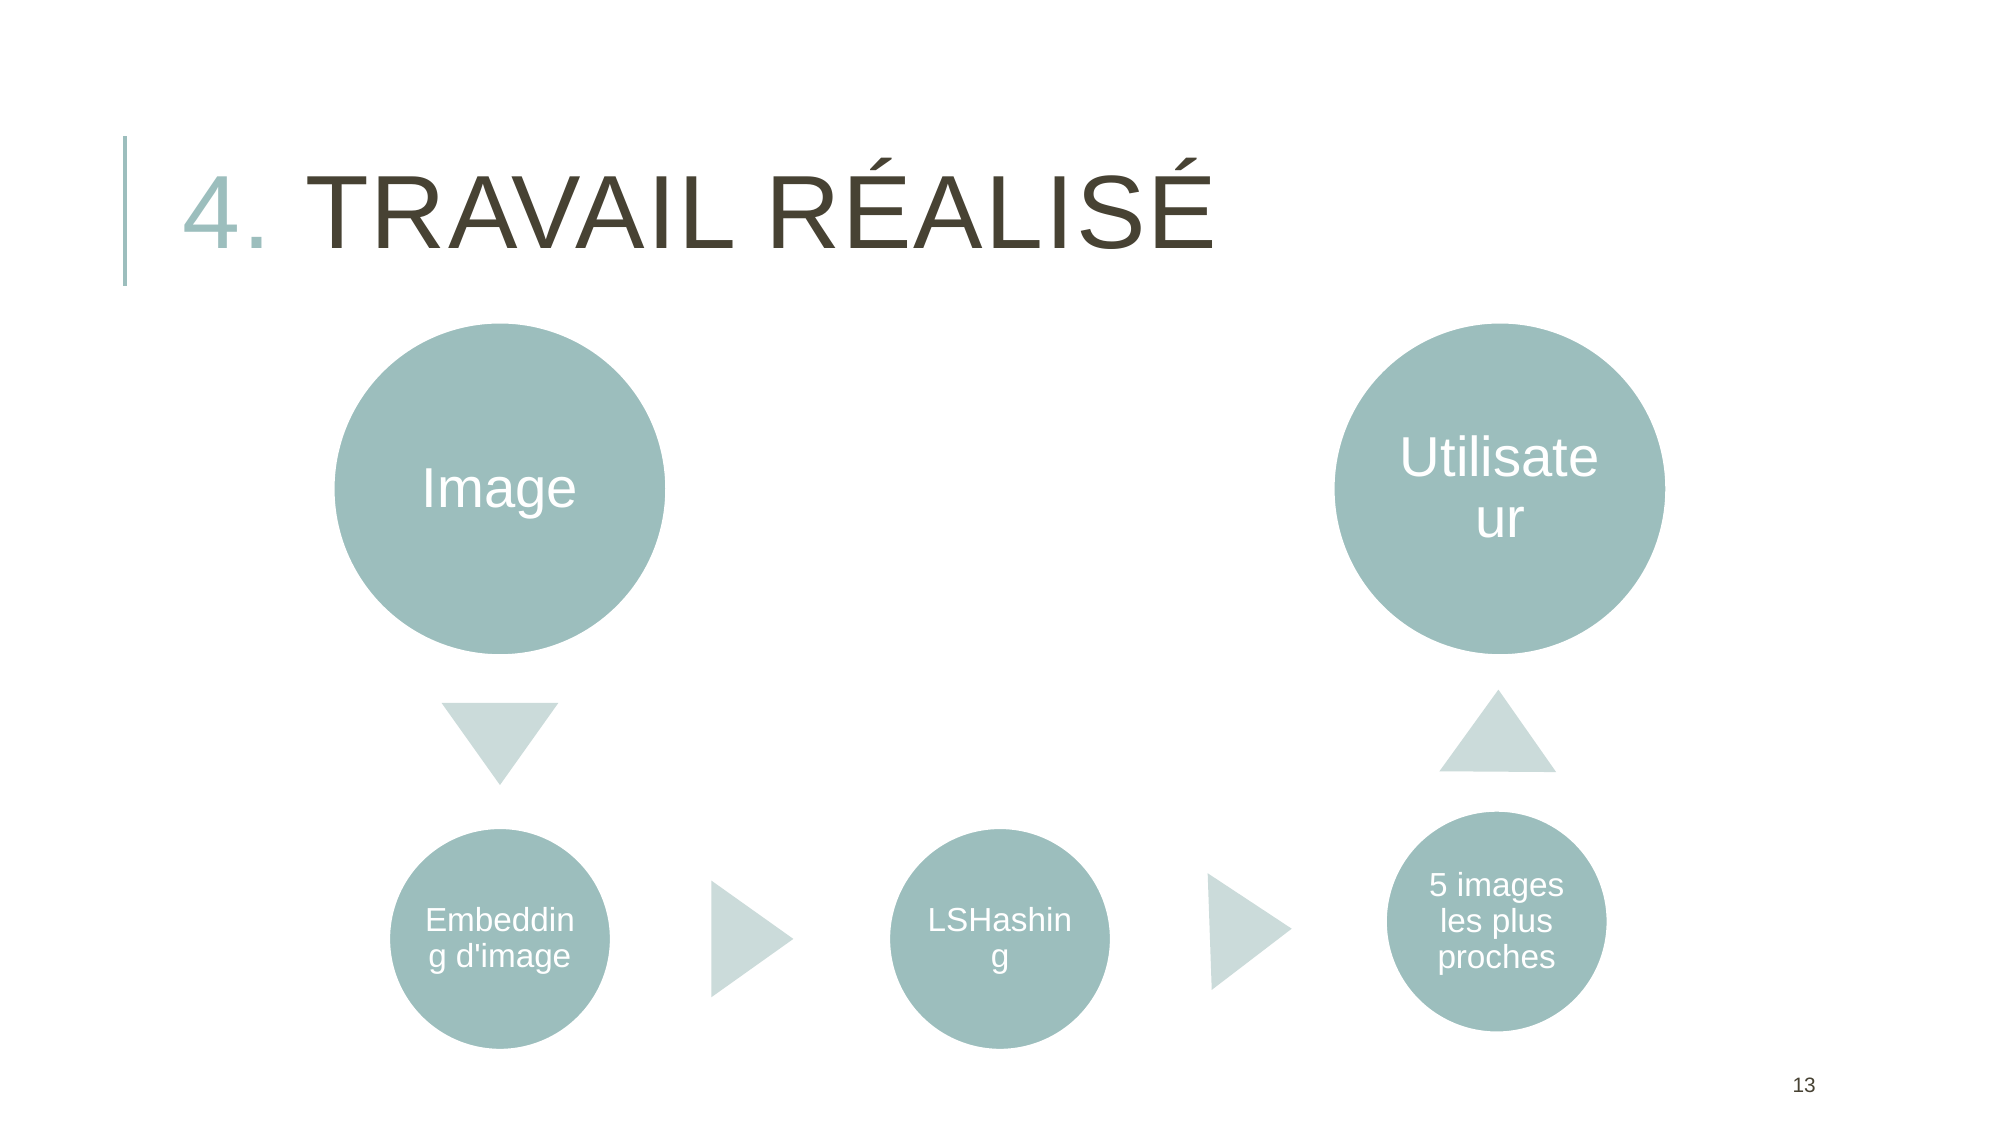

# 4. TRAVAIL RÉALISÉ
Image
Embedding d'image
LSHashing
5 images les plus proches
Utilisateur
13